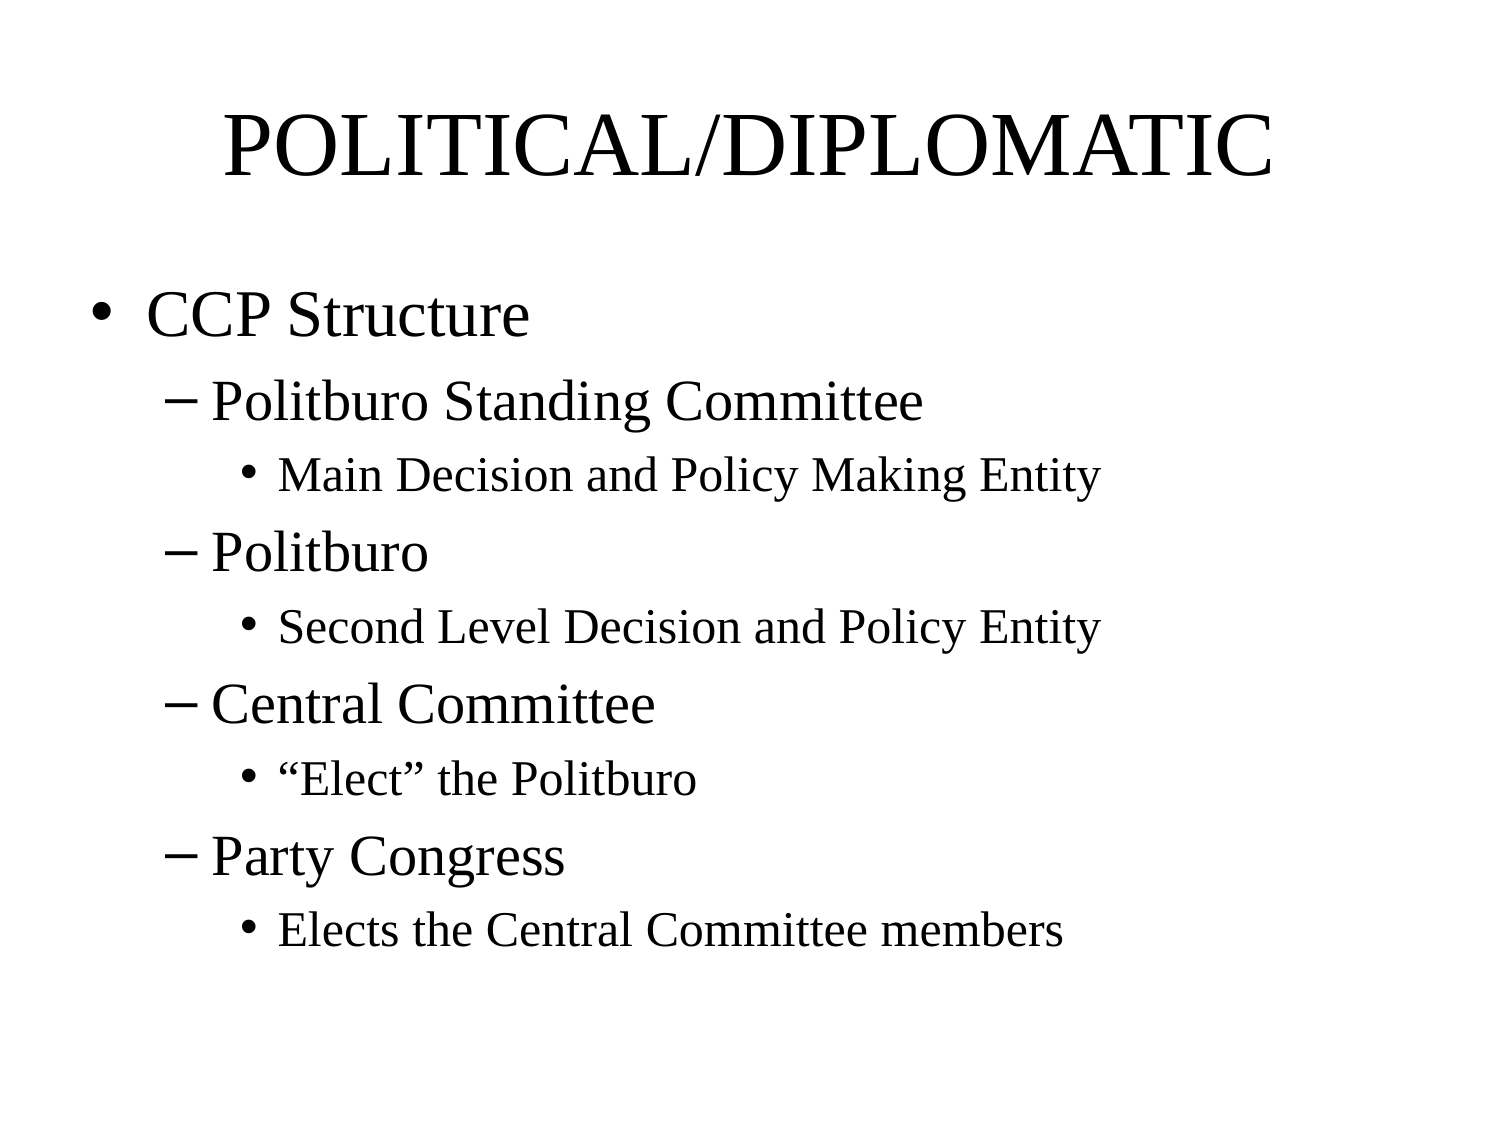

# POLITICAL/DIPLOMATIC
CCP Structure
Politburo Standing Committee
Main Decision and Policy Making Entity
Politburo
Second Level Decision and Policy Entity
Central Committee
“Elect” the Politburo
Party Congress
Elects the Central Committee members